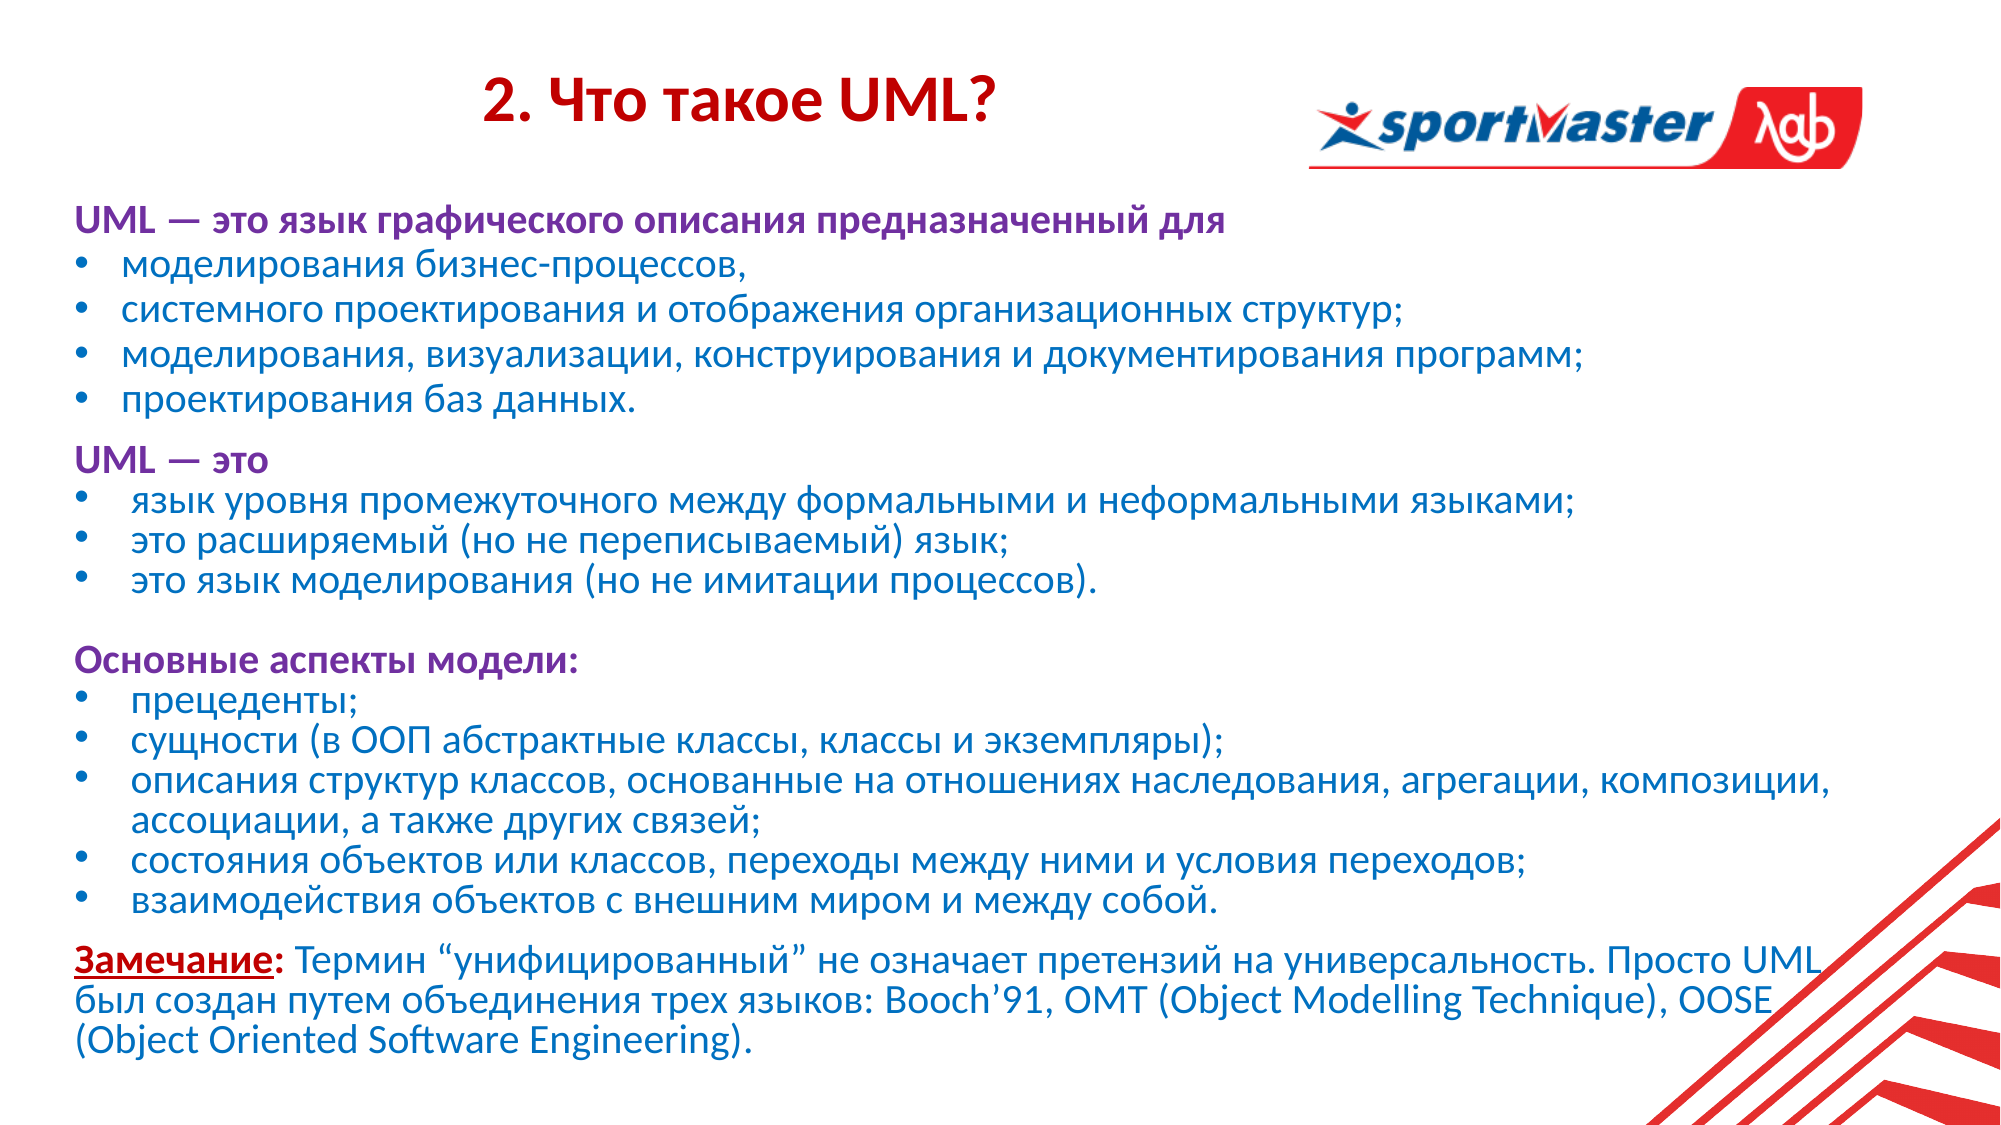

2. Что такое UML?
UML — это язык графического описания предназначенный для
моделирования бизнес-процессов,
системного проектирования и отображения организационных структур;
моделирования, визуализации, конструирования и документирования программ;
проектирования баз данных.

UML — это
язык уровня промежуточного между формальными и неформальными языками;
это расширяемый (но не переписываемый) язык;
это язык моделирования (но не имитации процессов).

Основные аспекты модели:
прецеденты;
сущности (в ООП абстрактные классы, классы и экземпляры);
описания структур классов, основанные на отношениях наследования, агрегации, композиции, ассоциации, а также других связей;
состояния объектов или классов, переходы между ними и условия переходов;
взаимодействия объектов с внешним миром и между собой.

Замечание: Термин “унифицированный” не означает претензий на универсальность. Просто UML был создан путем объединения трех языков: Booch’91, OMT (Object Modelling Technique), OOSE (Object Oriented Software Engineering).